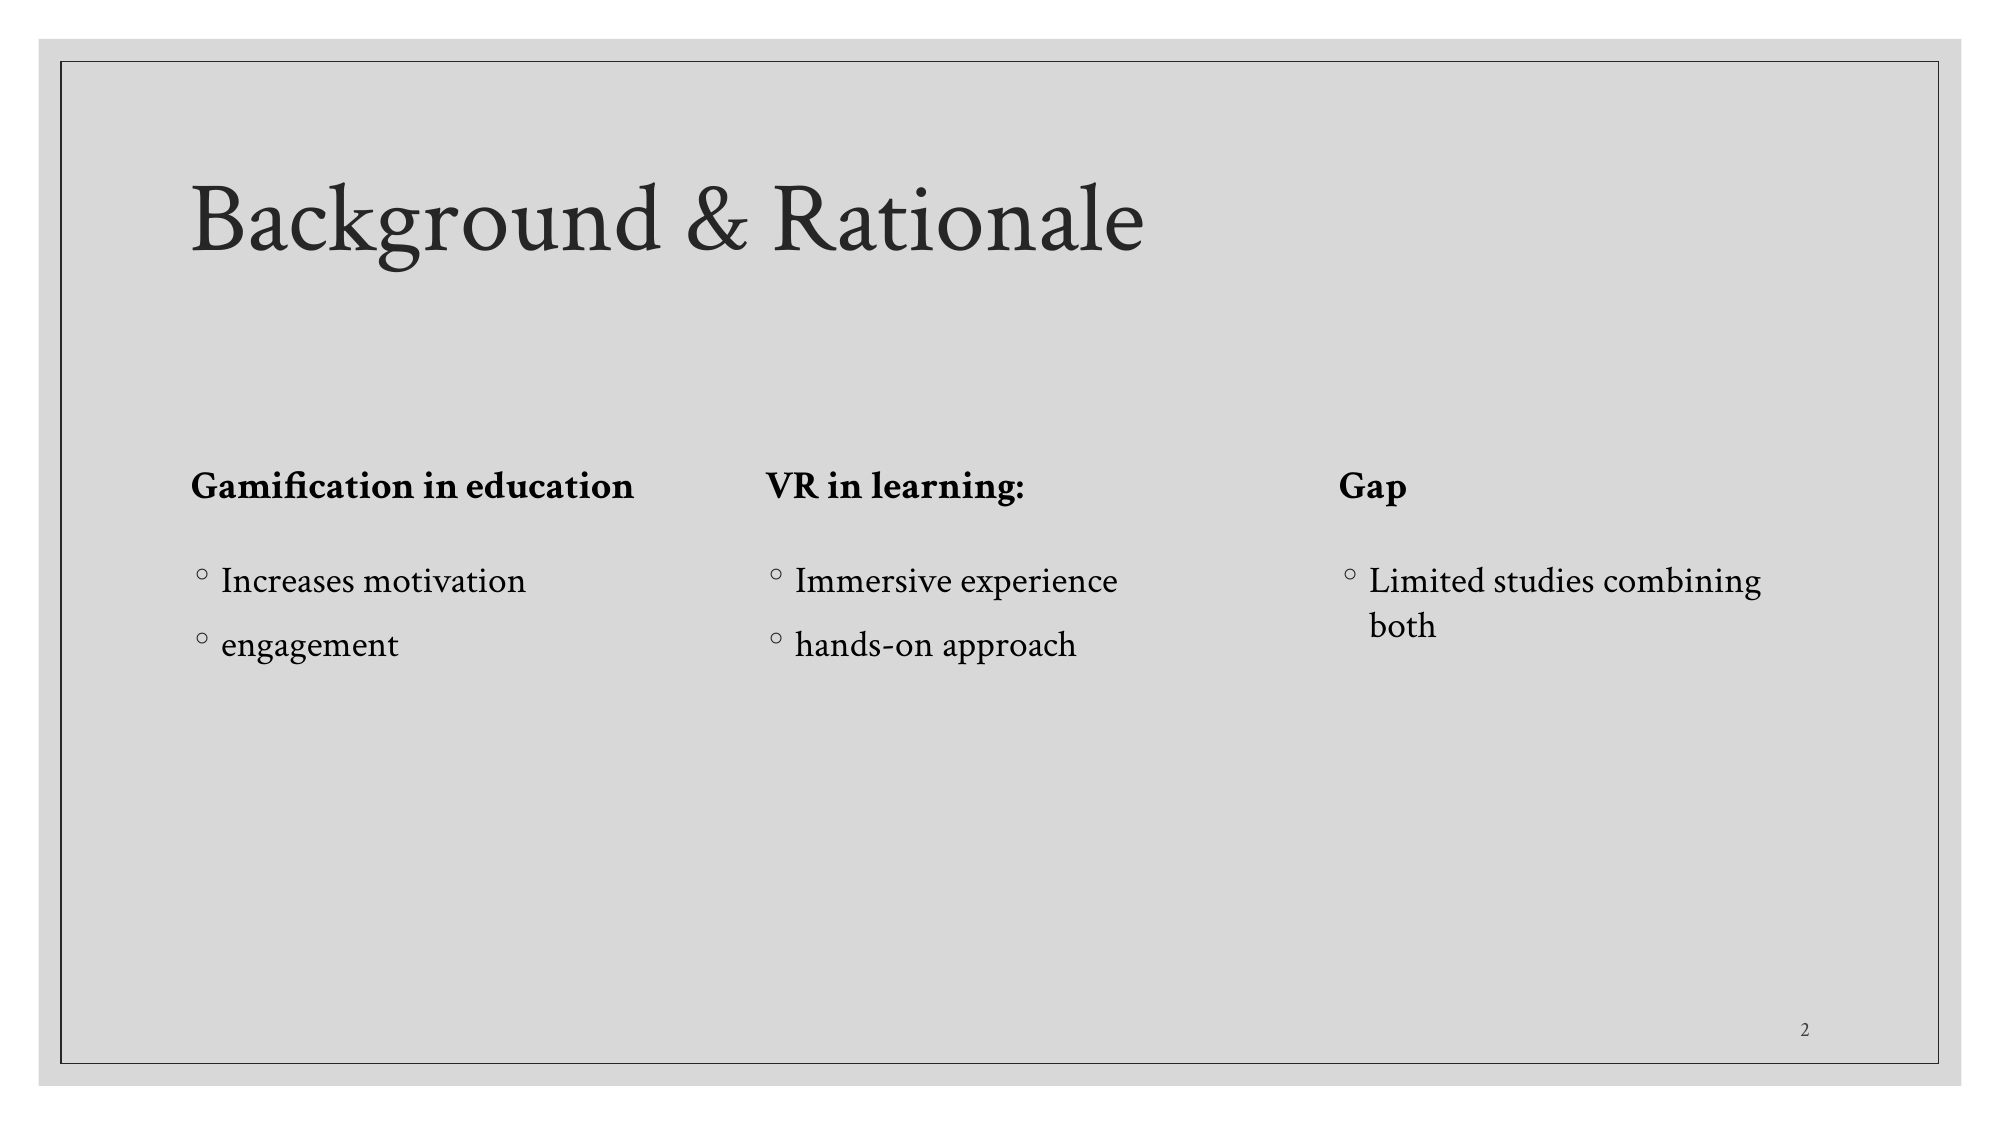

# Background & Rationale
Gap
Gamification in education
VR in learning:
Limited studies combining both
Immersive experience
hands-on approach

Increases motivation
engagement

2